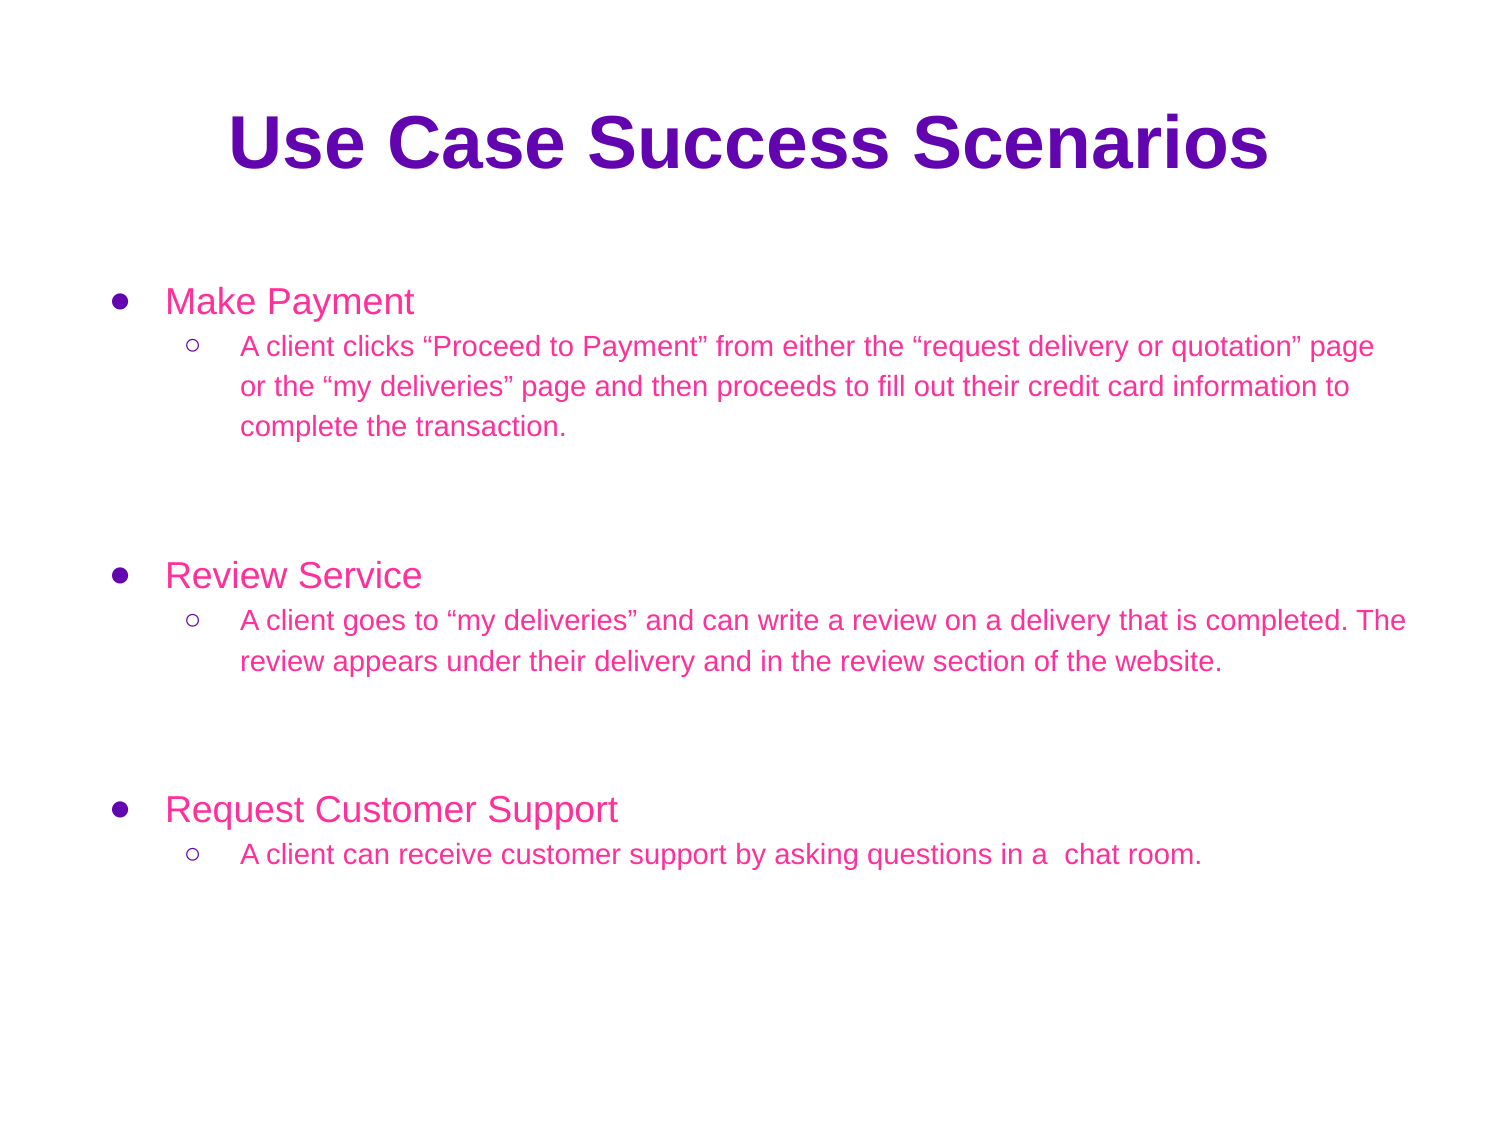

# Use Case Success Scenarios
Make Payment
A client clicks “Proceed to Payment” from either the “request delivery or quotation” page or the “my deliveries” page and then proceeds to fill out their credit card information to complete the transaction.

Review Service
A client goes to “my deliveries” and can write a review on a delivery that is completed. The review appears under their delivery and in the review section of the website.

Request Customer Support
A client can receive customer support by asking questions in a  chat room.